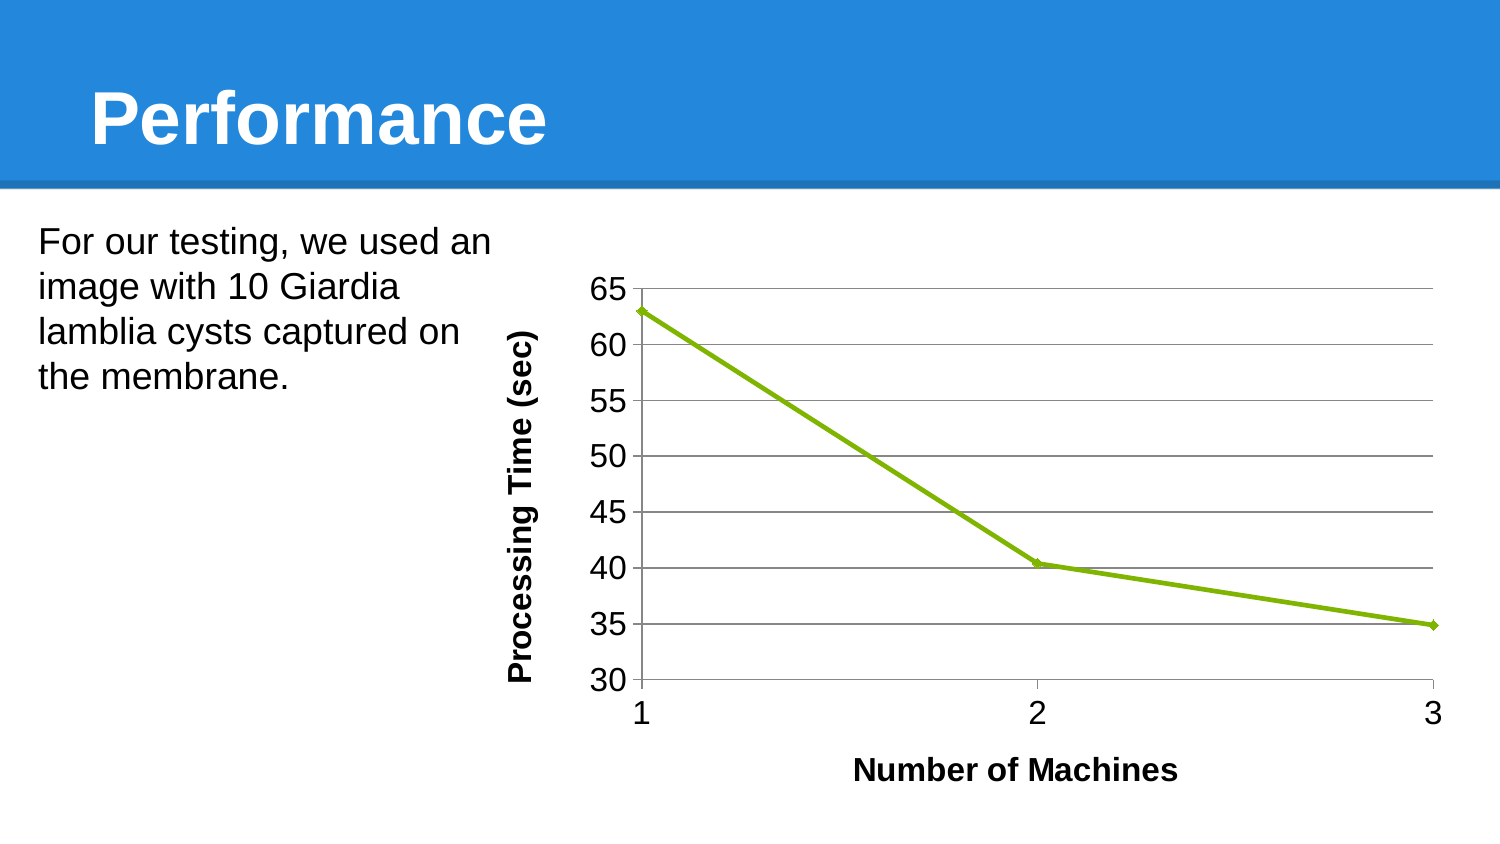

# Performance
For our testing, we used an image with 10 Giardia lamblia cysts captured on the membrane.

### Chart

| Category |  |
|---|---|